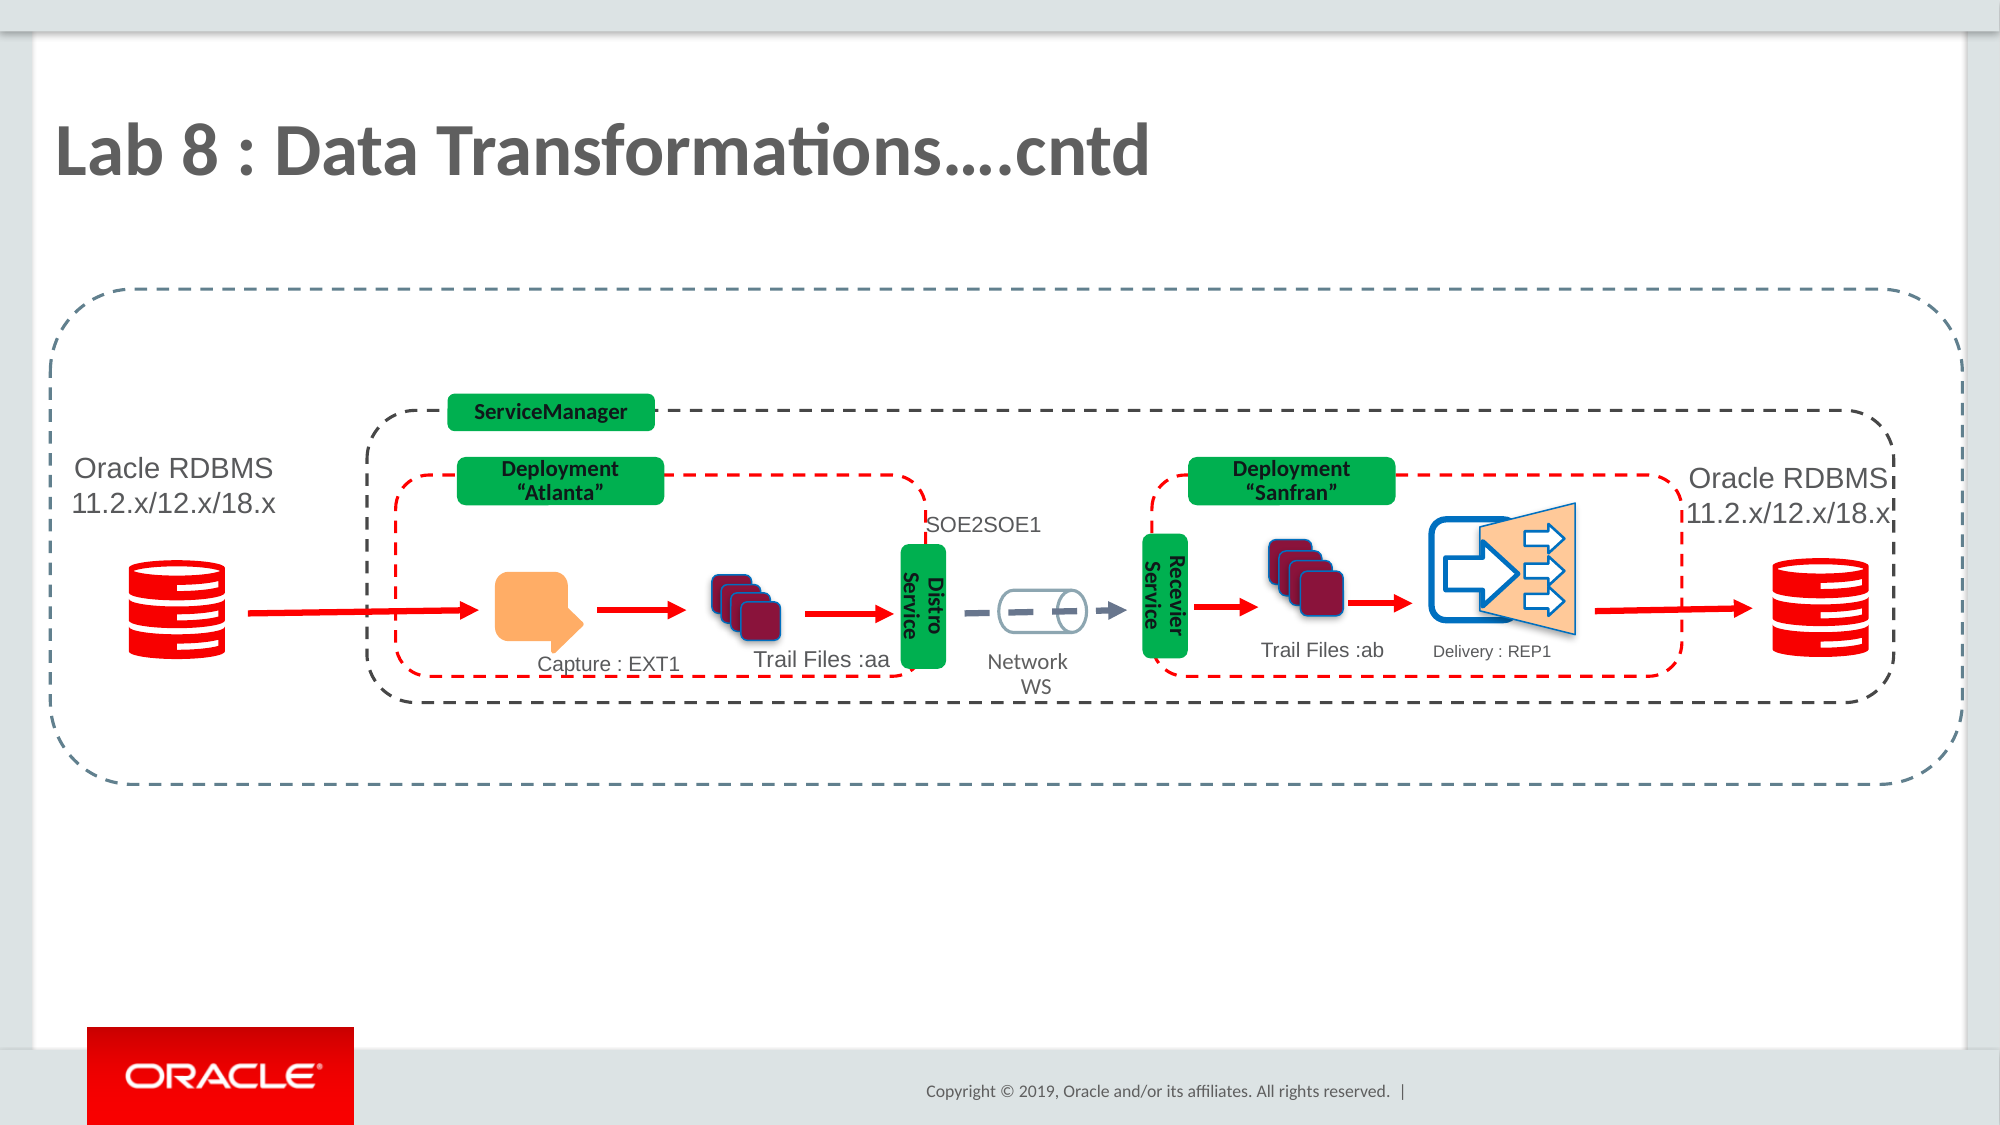

# Lab 8 : Data Transformations….cntd

ServiceManager

Oracle RDBMS
11.2.x/12.x/18.x
Oracle RDBMS
11.2.x/12.x/18.x
Deployment “Atlanta”
Deployment “Sanfran”

SOE2SOE1

Delivery : REP1

Recevier Service

Distro Service

Trail Files :ab
Trail Files :aa
Capture : EXT1
     Network
 WS